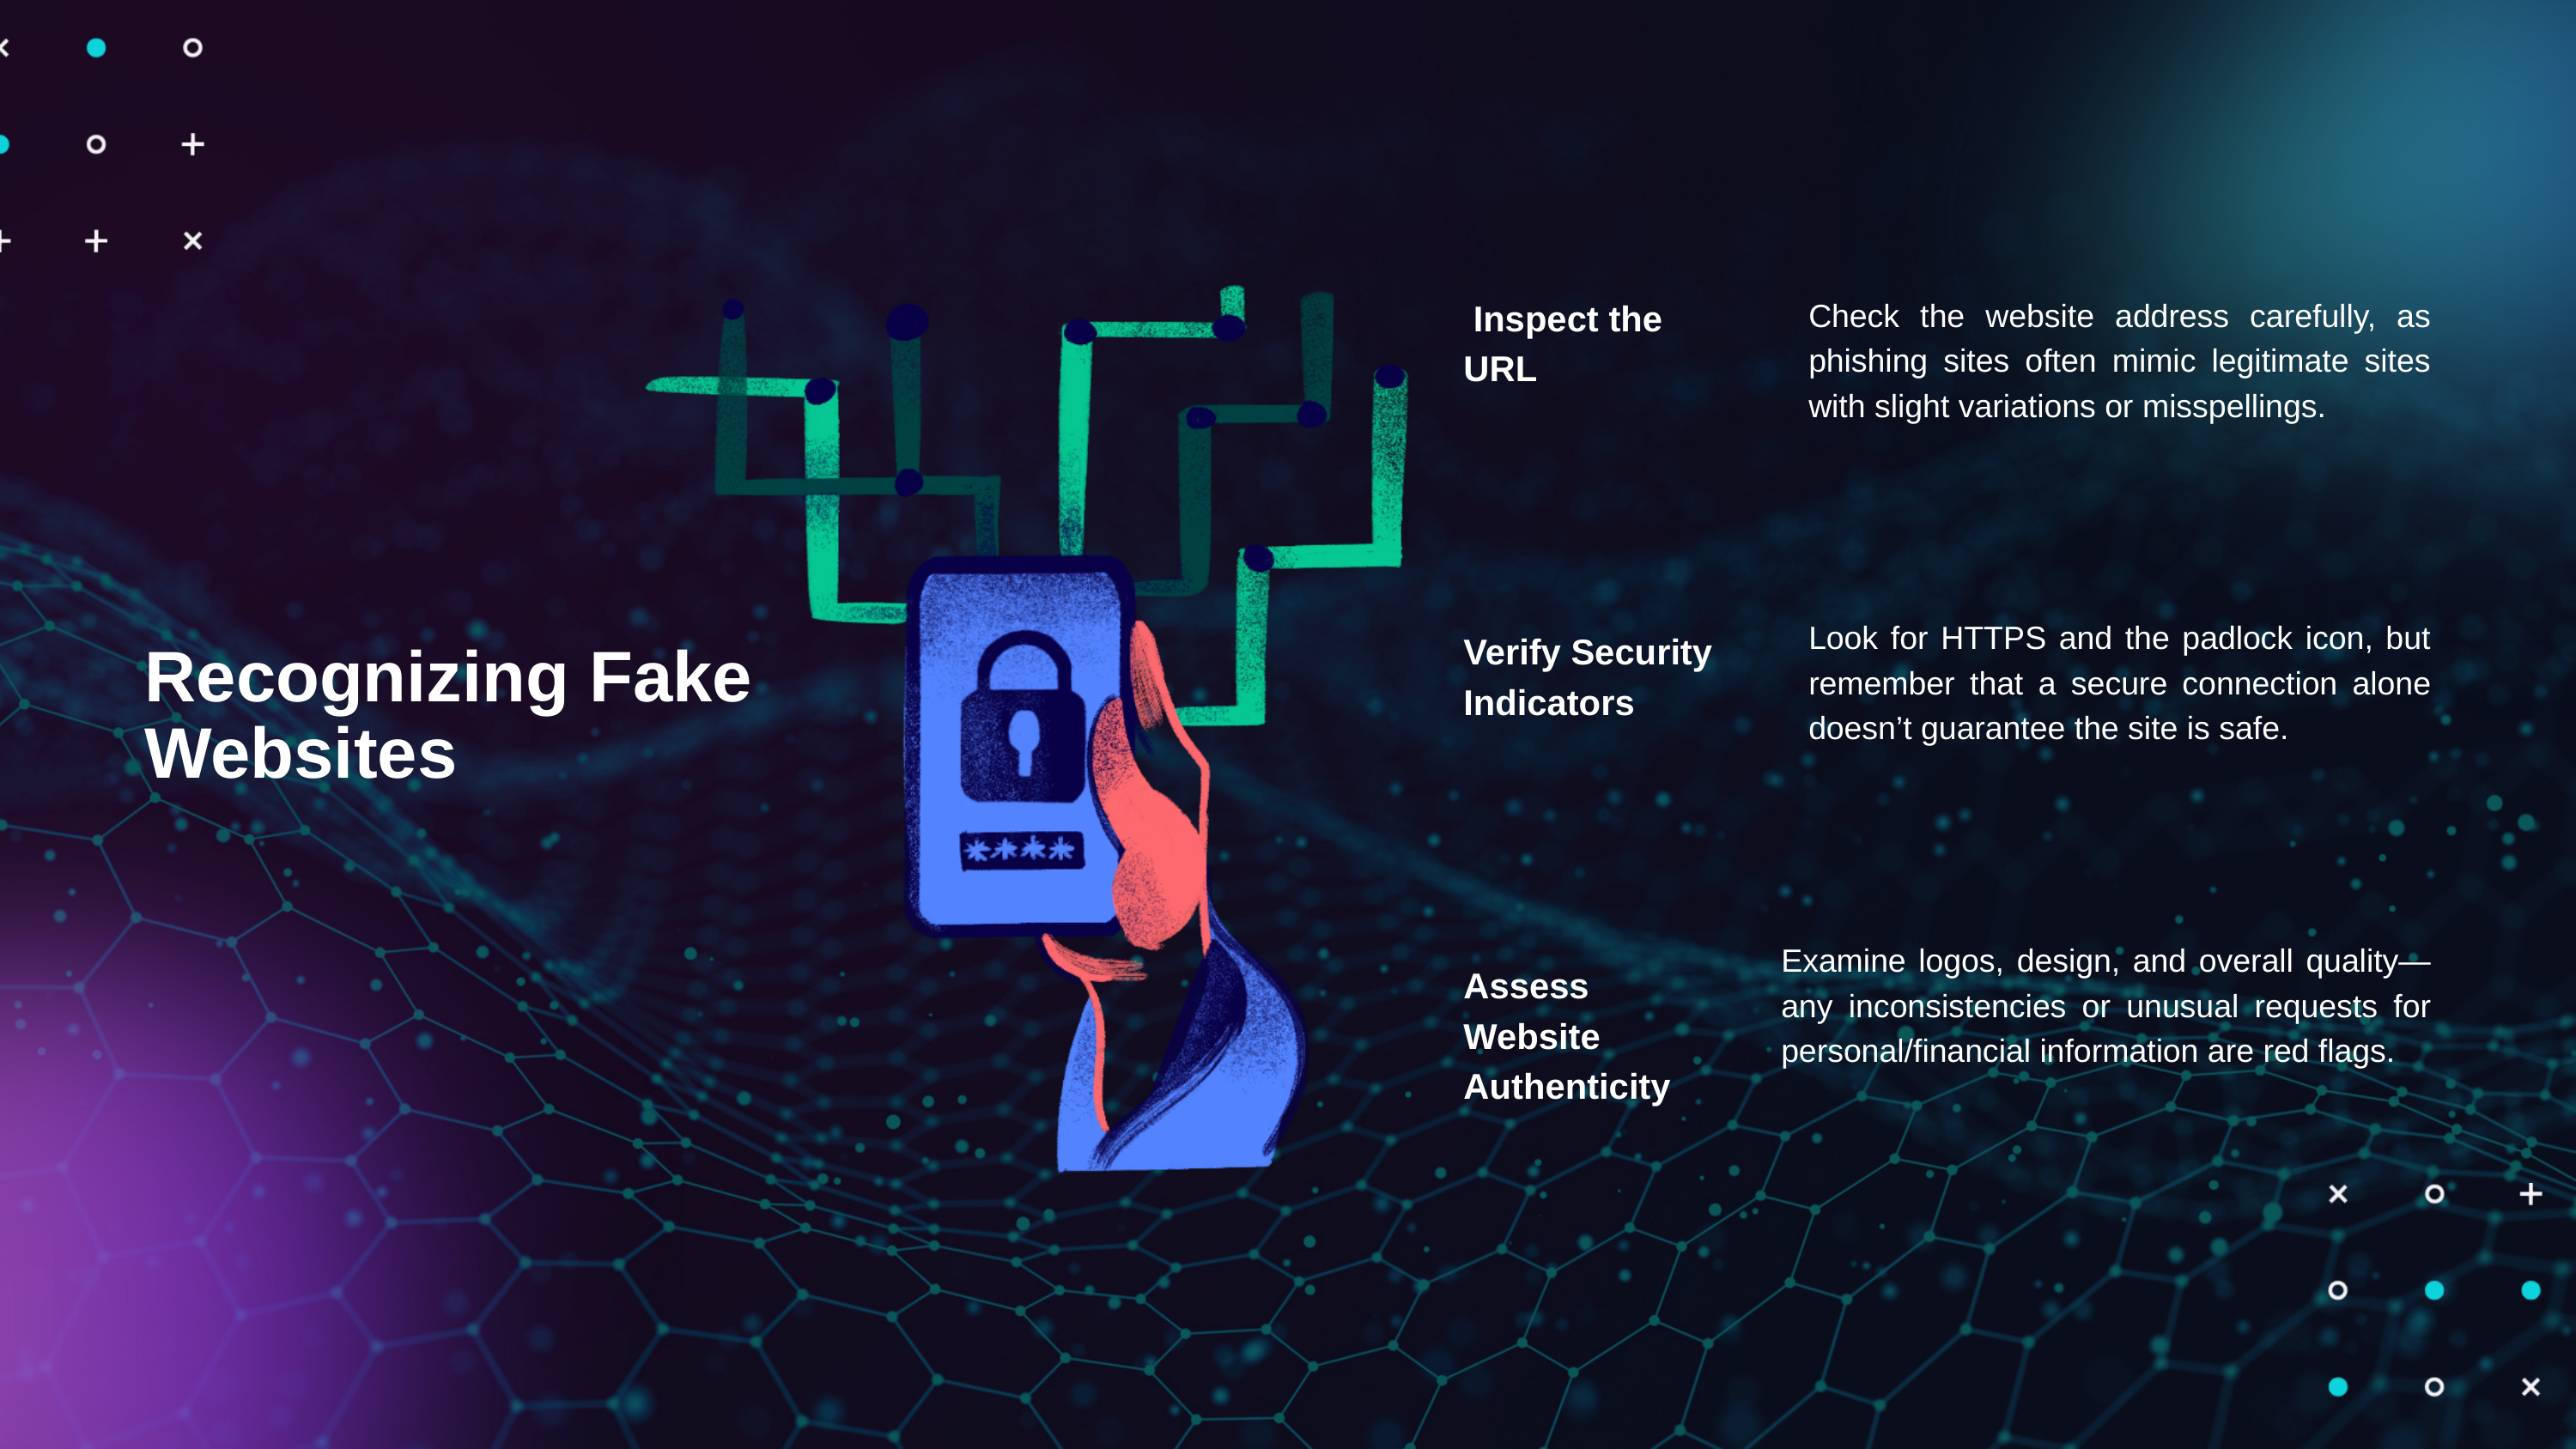

Inspect the URL
Check the website address carefully, as phishing sites often mimic legitimate sites with slight variations or misspellings.
Look for HTTPS and the padlock icon, but remember that a secure connection alone doesn’t guarantee the site is safe.
Verify Security Indicators
Recognizing Fake Websites

Examine logos, design, and overall quality—any inconsistencies or unusual requests for personal/financial information are red flags.
Assess Website Authenticity